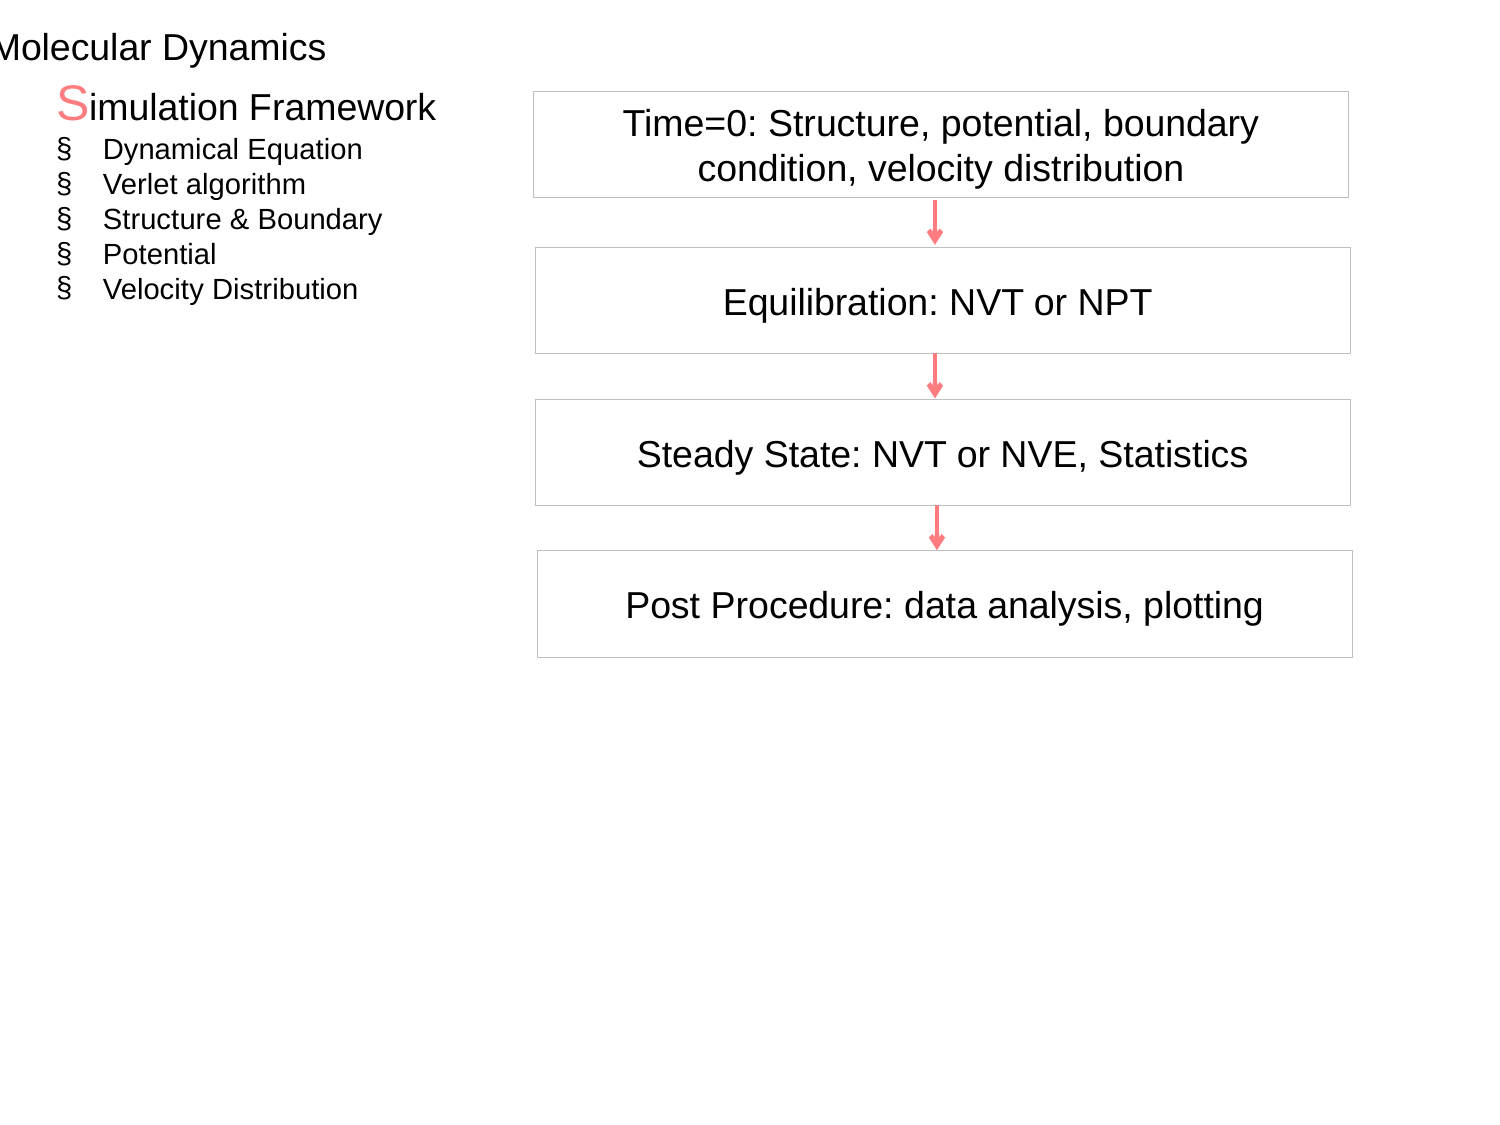

Molecular Dynamics
Simulation Framework
Dynamical Equation
Verlet algorithm
Structure & Boundary
Potential
Velocity Distribution
Time=0: Structure, potential, boundary condition, velocity distribution
Equilibration: NVT or NPT
Steady State: NVT or NVE, Statistics
Post Procedure: data analysis, plotting